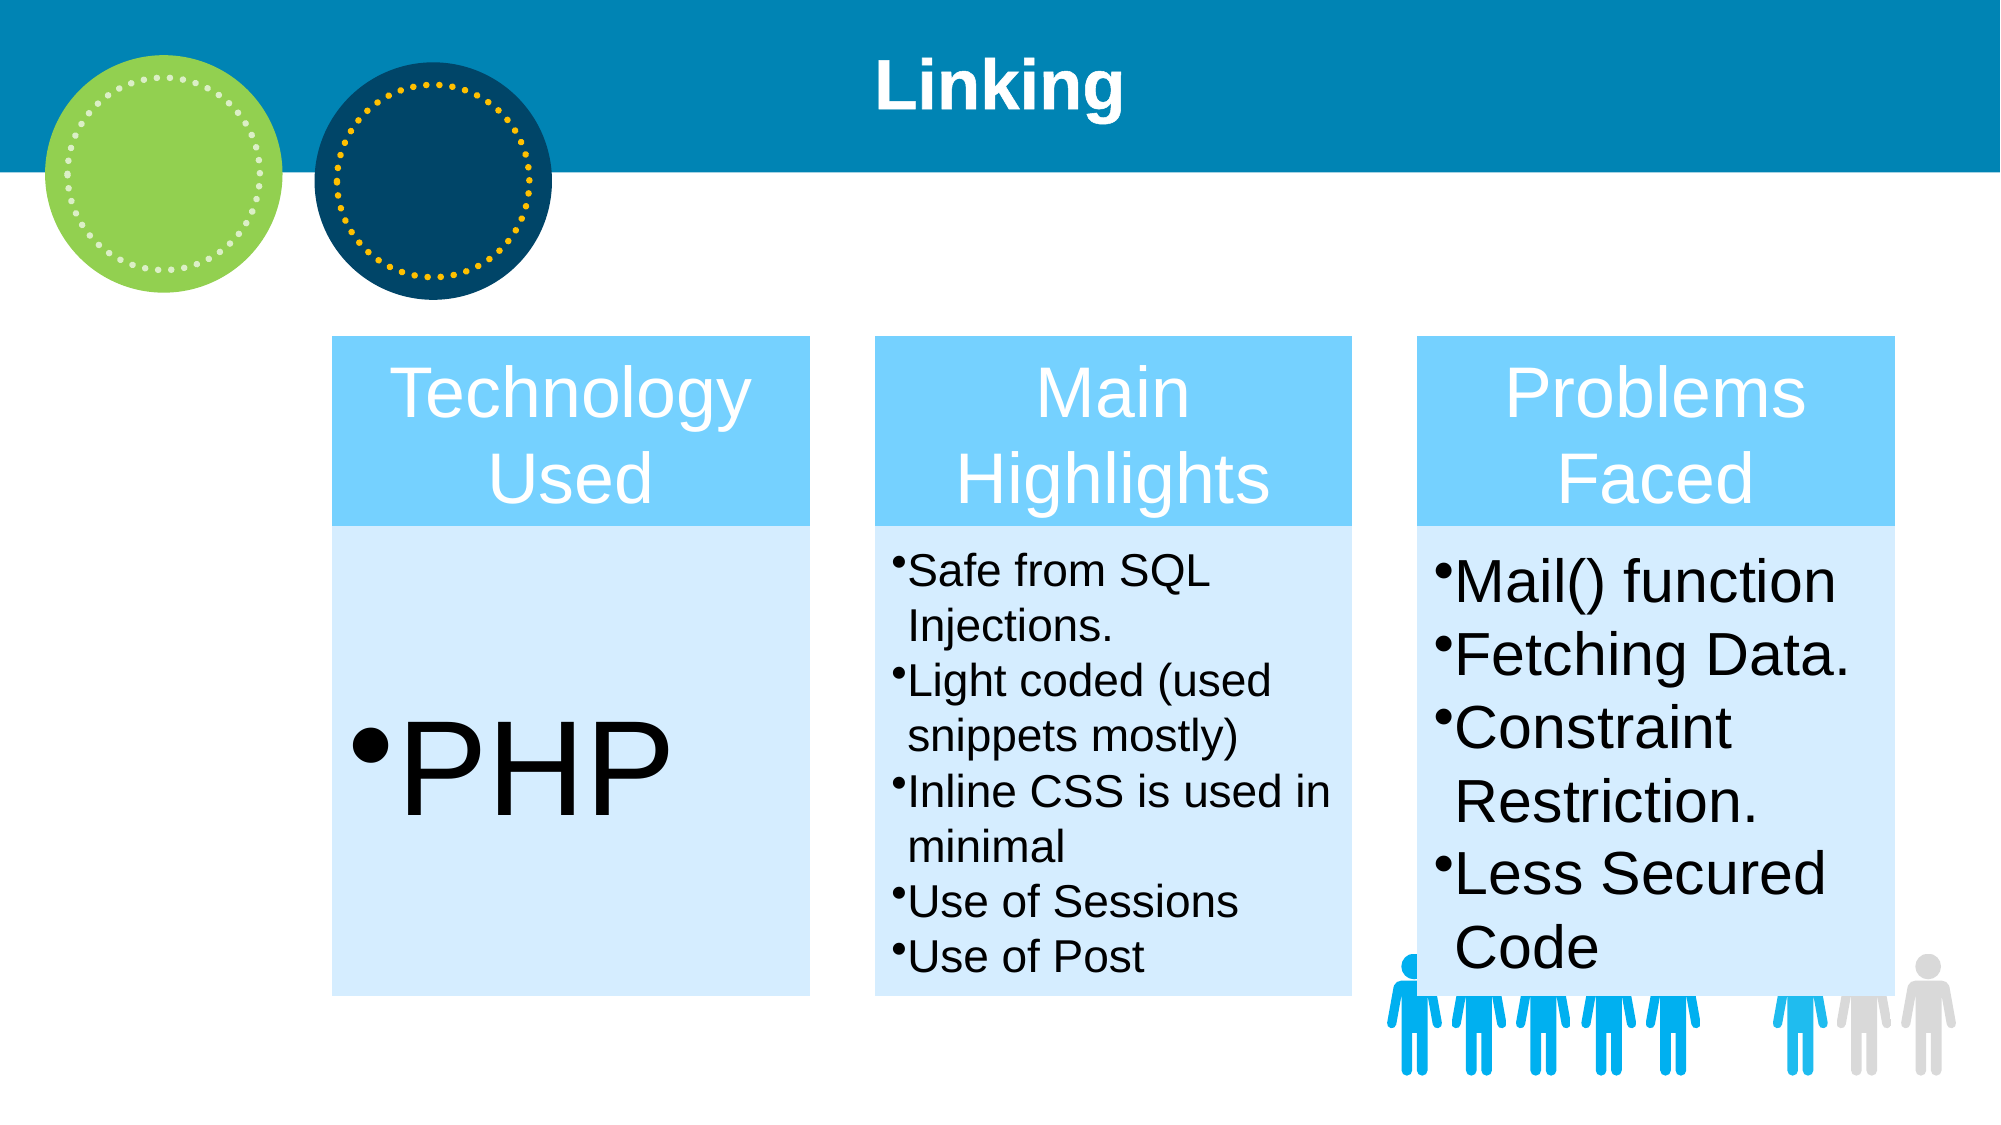

# Linking

WAMP STACK
Technology Used
PHP
Main Highlights
Problems Faced
Mail() function
Fetching Data.
Use of Sessions
Use of Post
PHOTOSHOP
CHROME
ATOM IDE